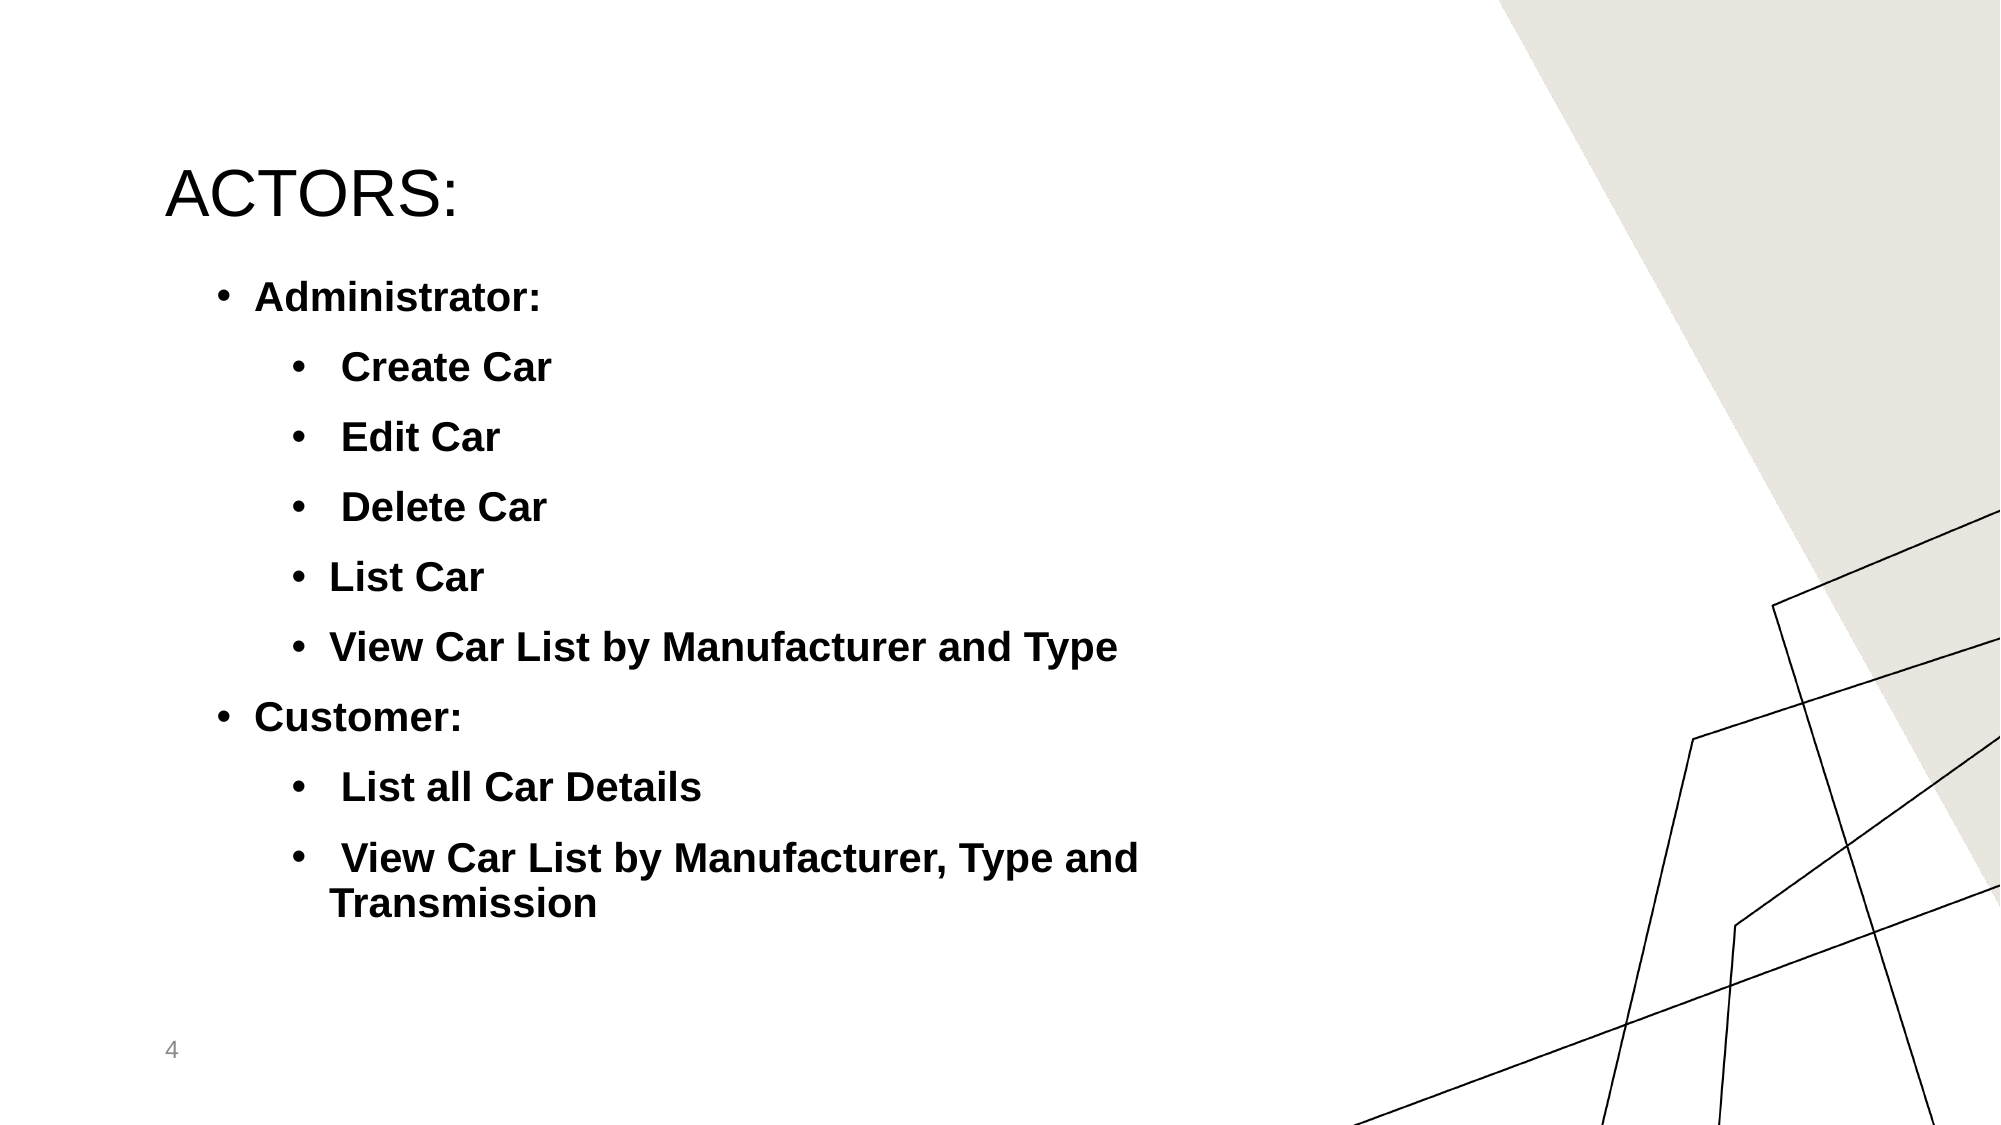

# ACTORS:
Administrator:
 Create Car
 Edit Car
 Delete Car
List Car
View Car List by Manufacturer and Type
Customer:
 List all Car Details
 View Car List by Manufacturer, Type and Transmission
4